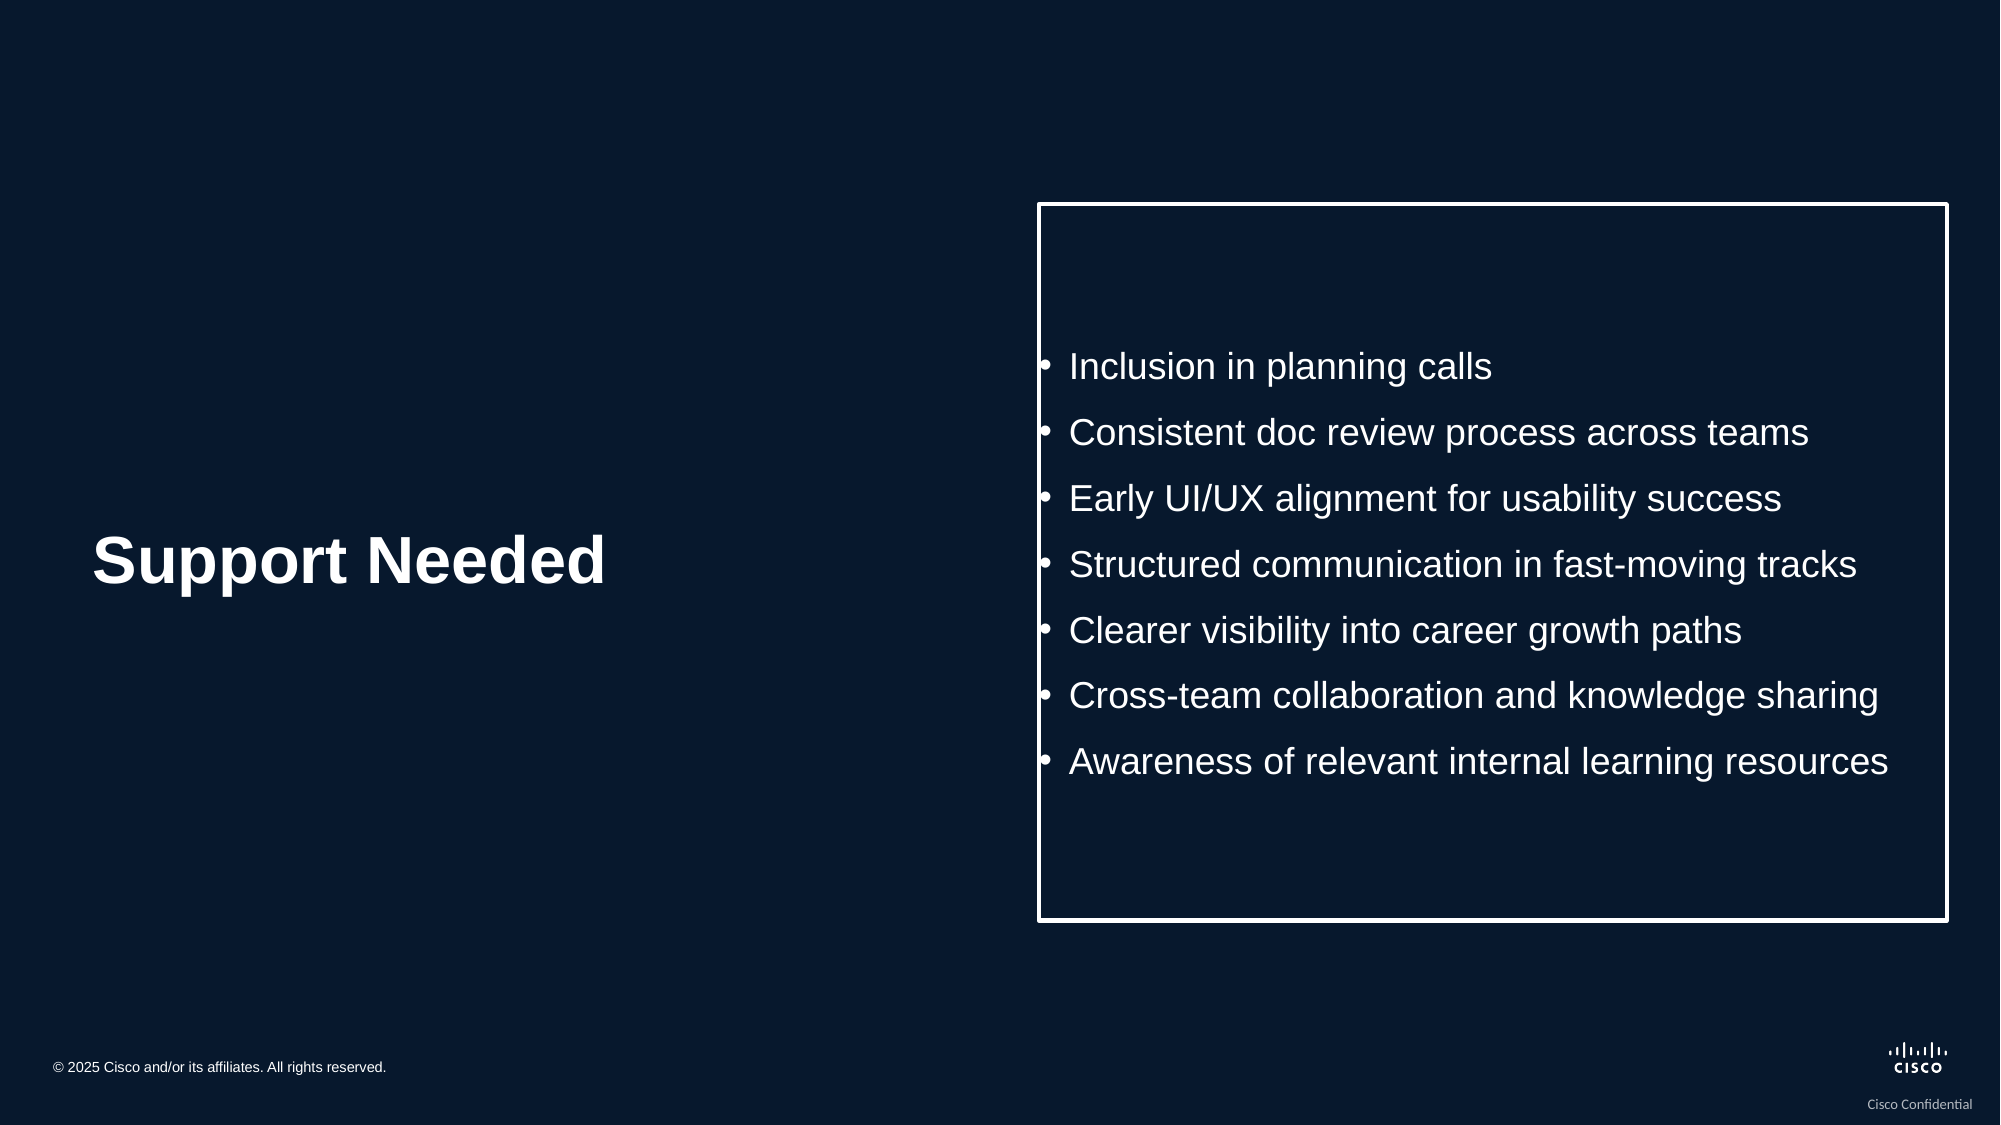

Inclusion in planning calls
Consistent doc review process across teams
Early UI/UX alignment for usability success
Structured communication in fast-moving tracks
Clearer visibility into career growth paths
Cross-team collaboration and knowledge sharing
Awareness of relevant internal learning resources
# Support Needed